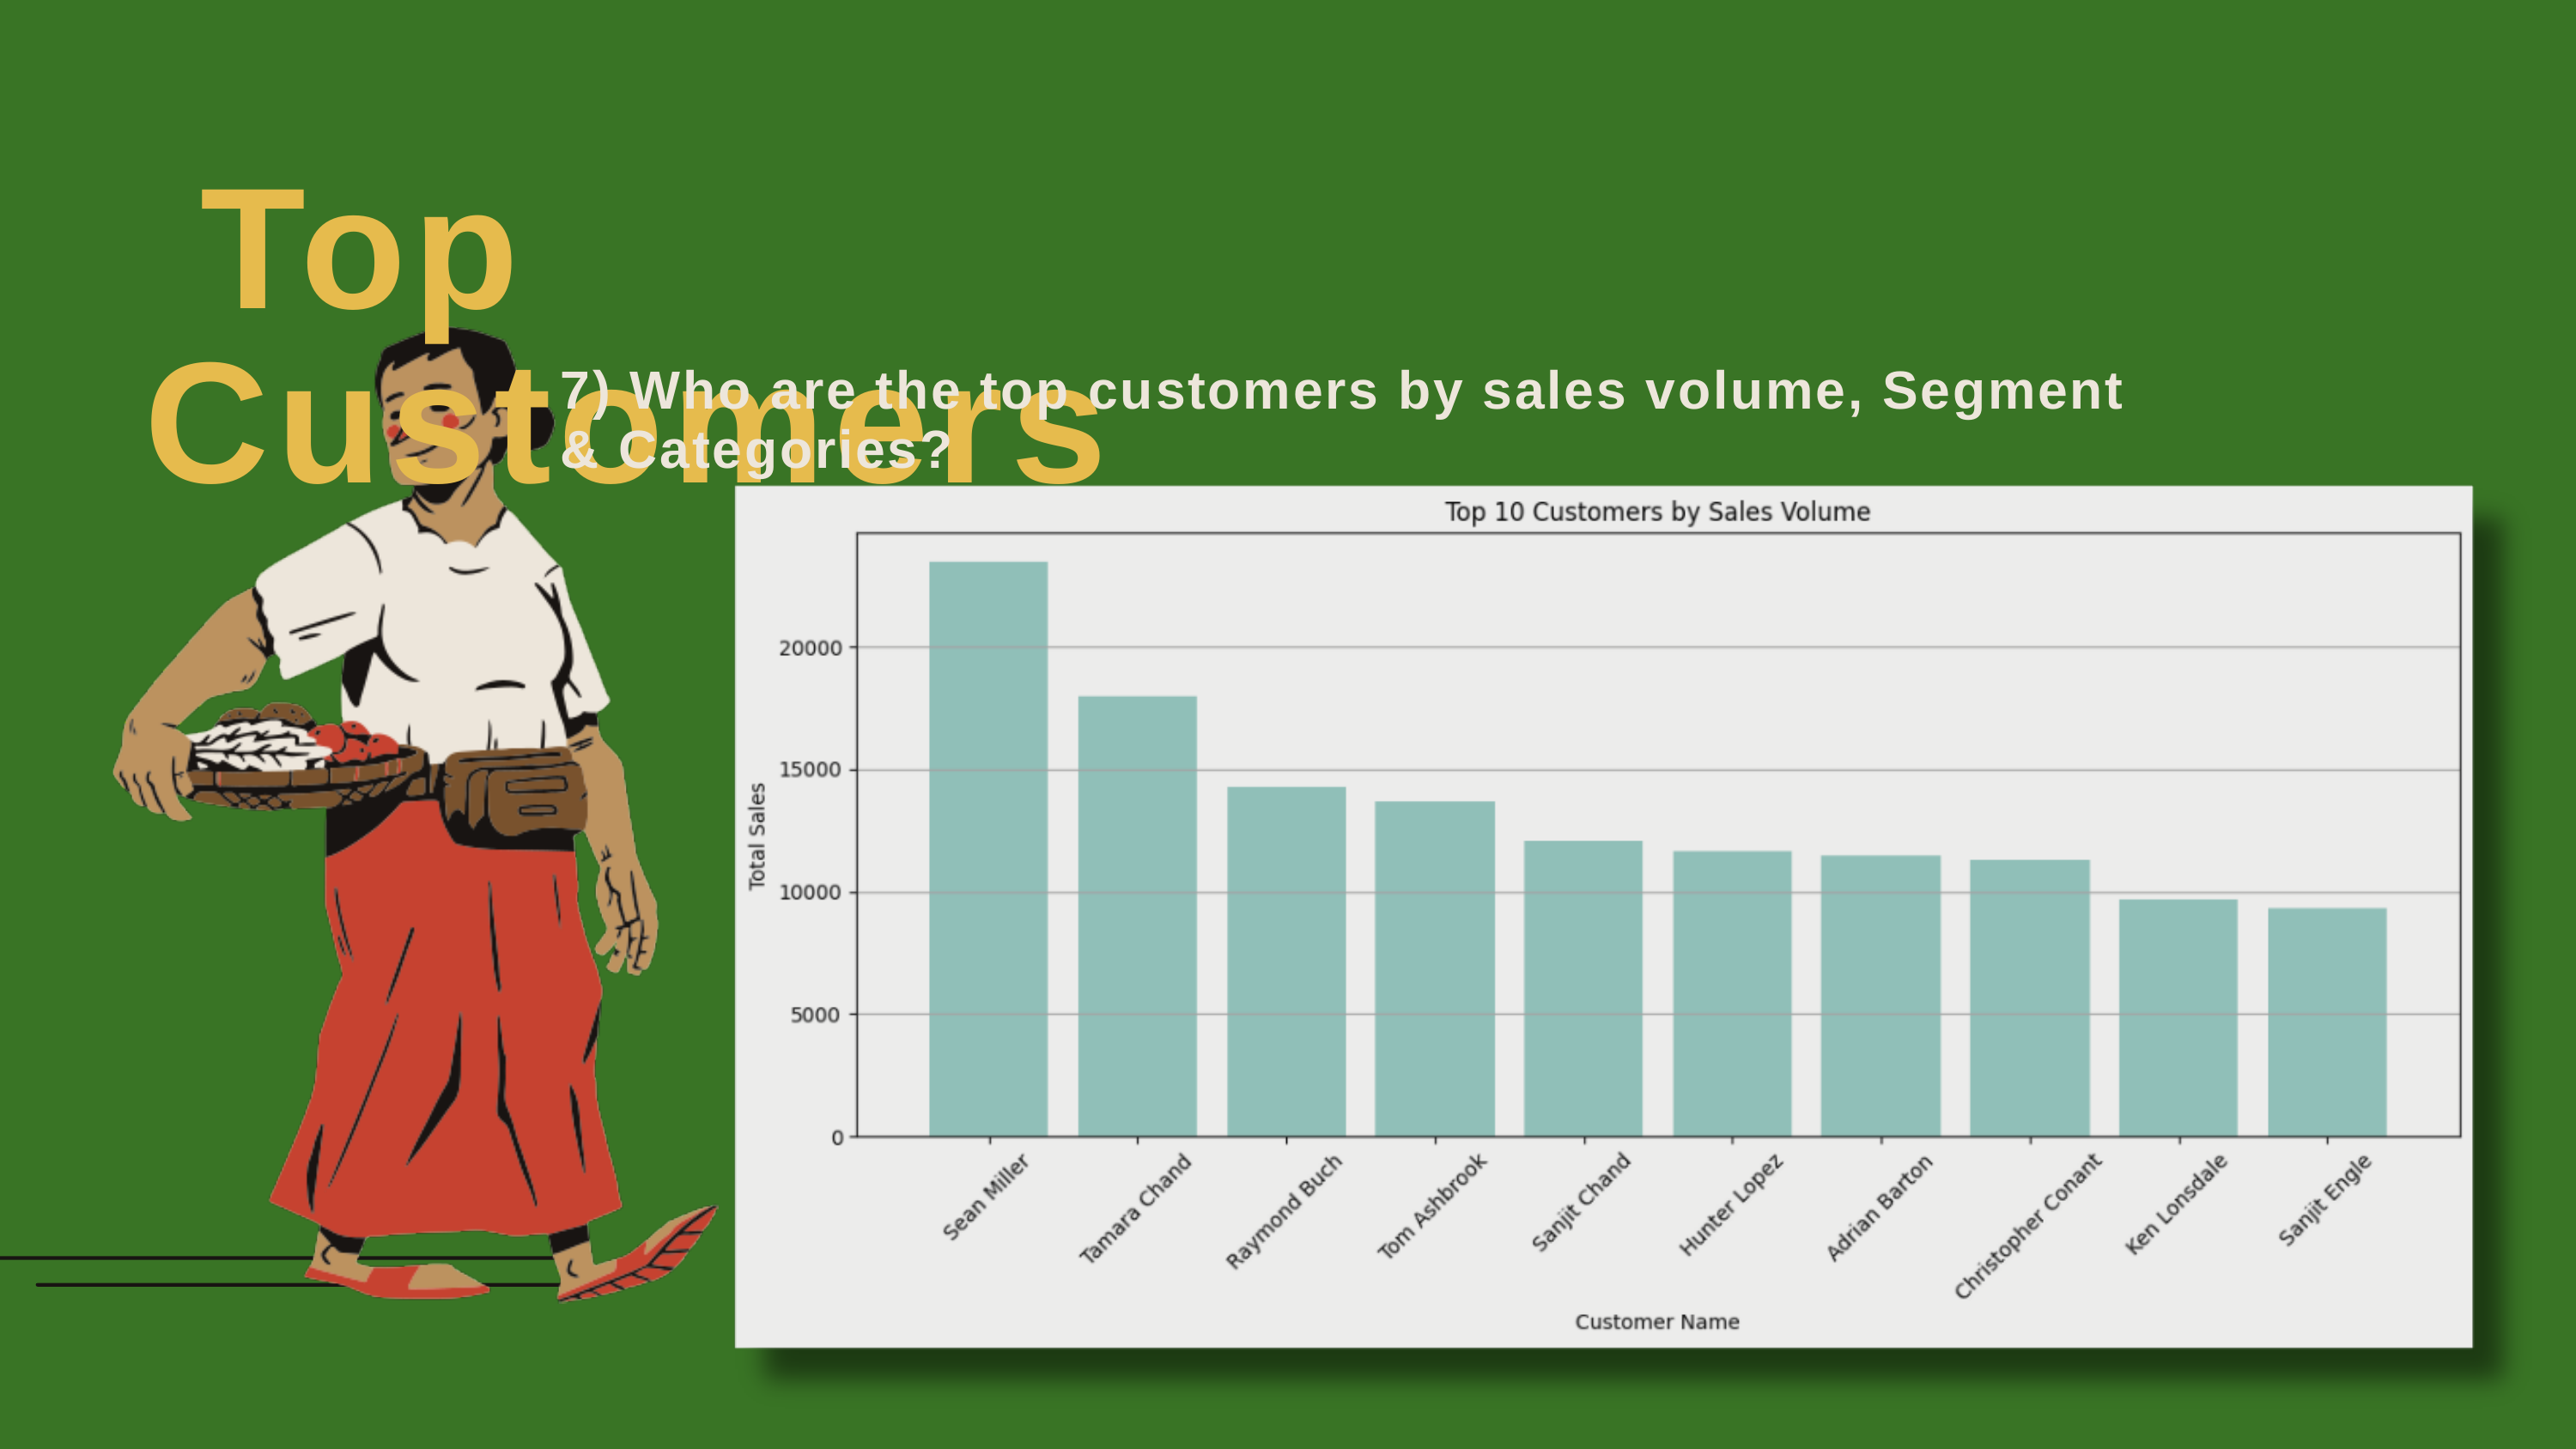

Top Customers

7) Who are the top customers by sales volume, Segment & Categories?